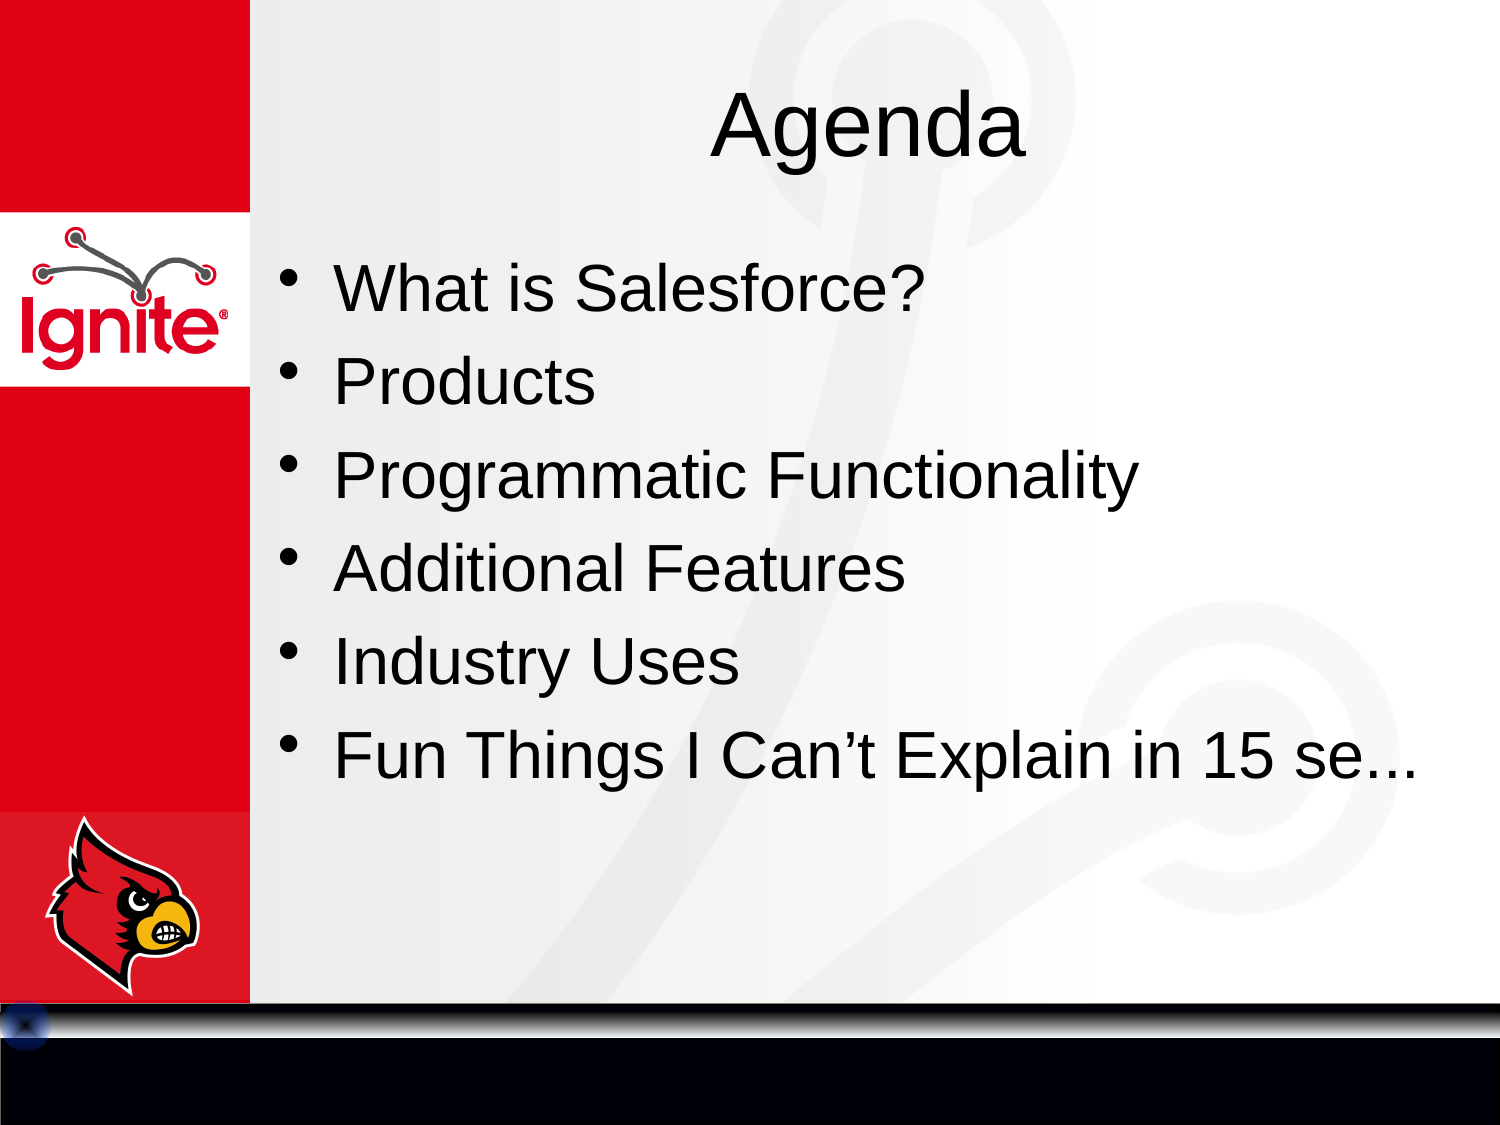

# Agenda
What is Salesforce?
Products
Programmatic Functionality
Additional Features
Industry Uses
Fun Things I Can’t Explain in 15 se...